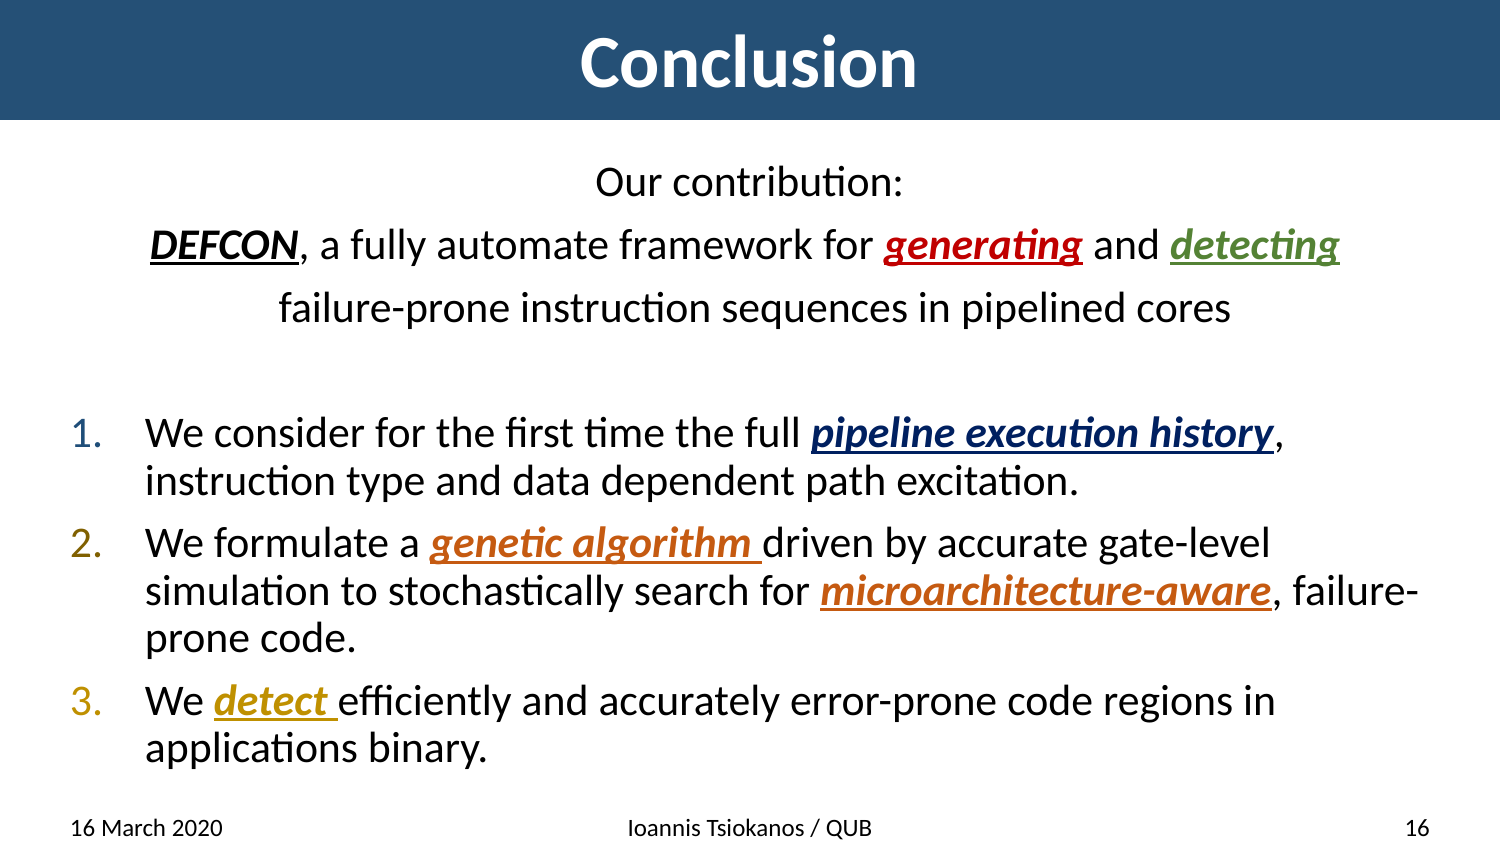

# Conclusion
Our contribution:
DEFCON, a fully automate framework for generating and detecting
 failure-prone instruction sequences in pipelined cores

We consider for the first time the full pipeline execution history, instruction type and data dependent path excitation.
We formulate a genetic algorithm driven by accurate gate-level simulation to stochastically search for microarchitecture-aware, failure-prone code.
We detect efficiently and accurately error-prone code regions in applications binary.

16 March 2020
Ioannis Tsiokanos / QUB
16